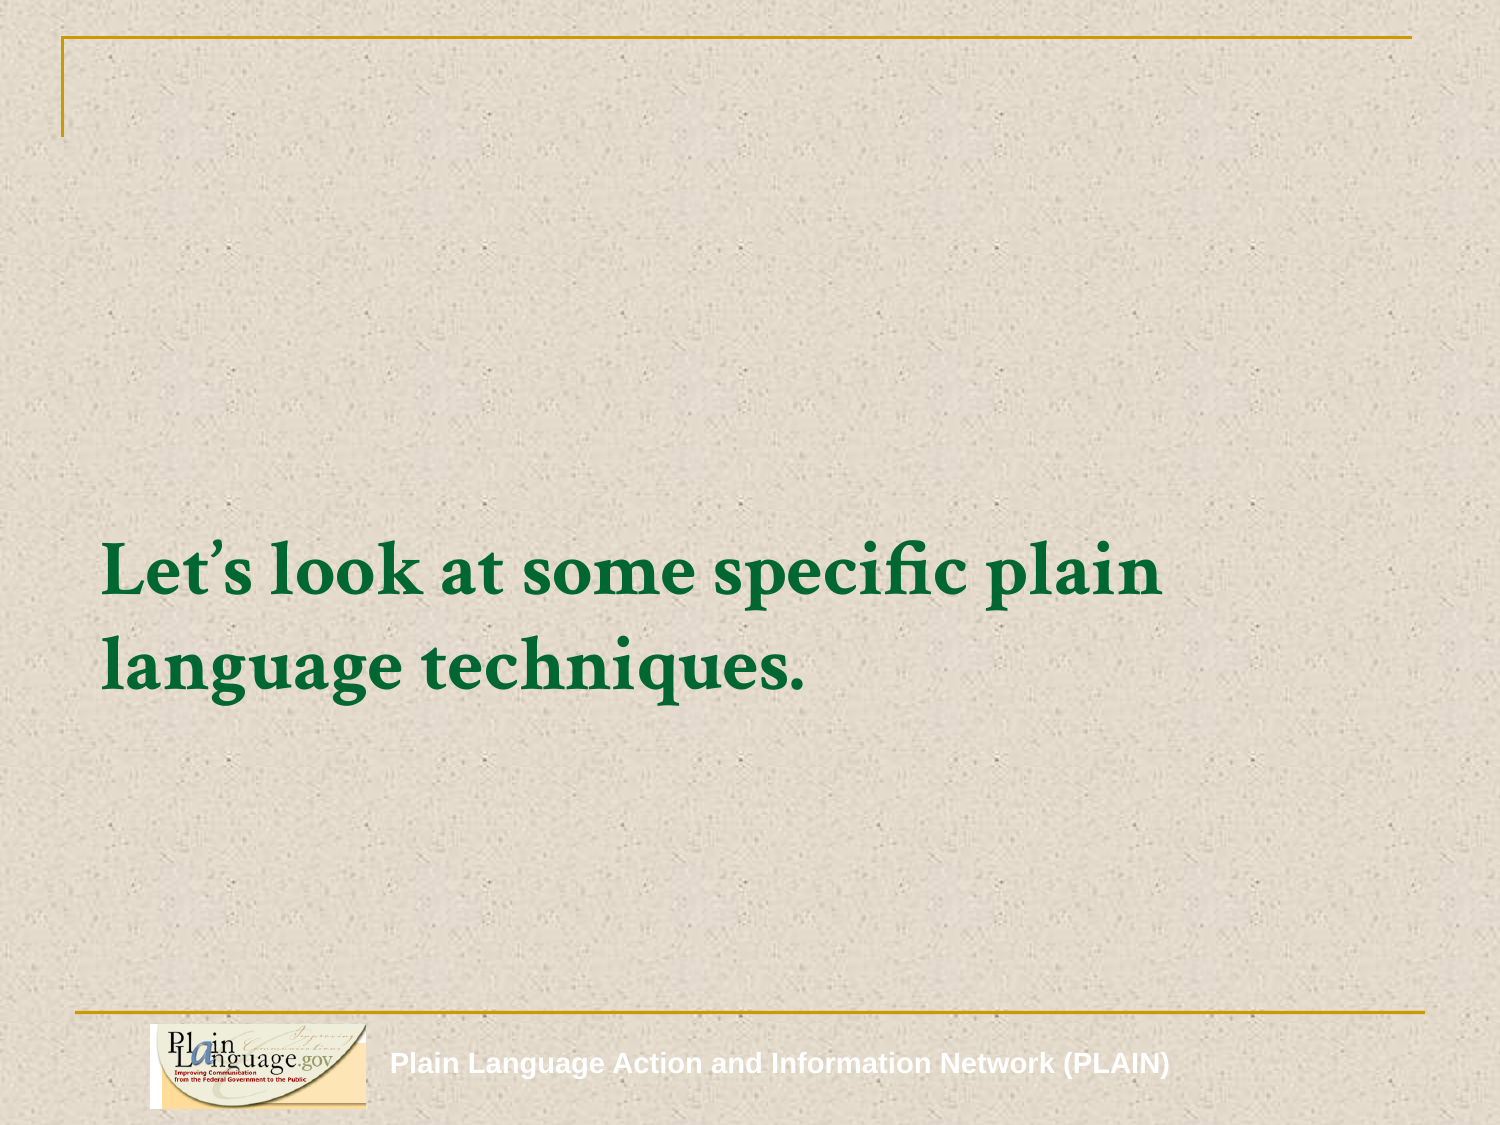

# Let’s look at some specific plain language techniques.